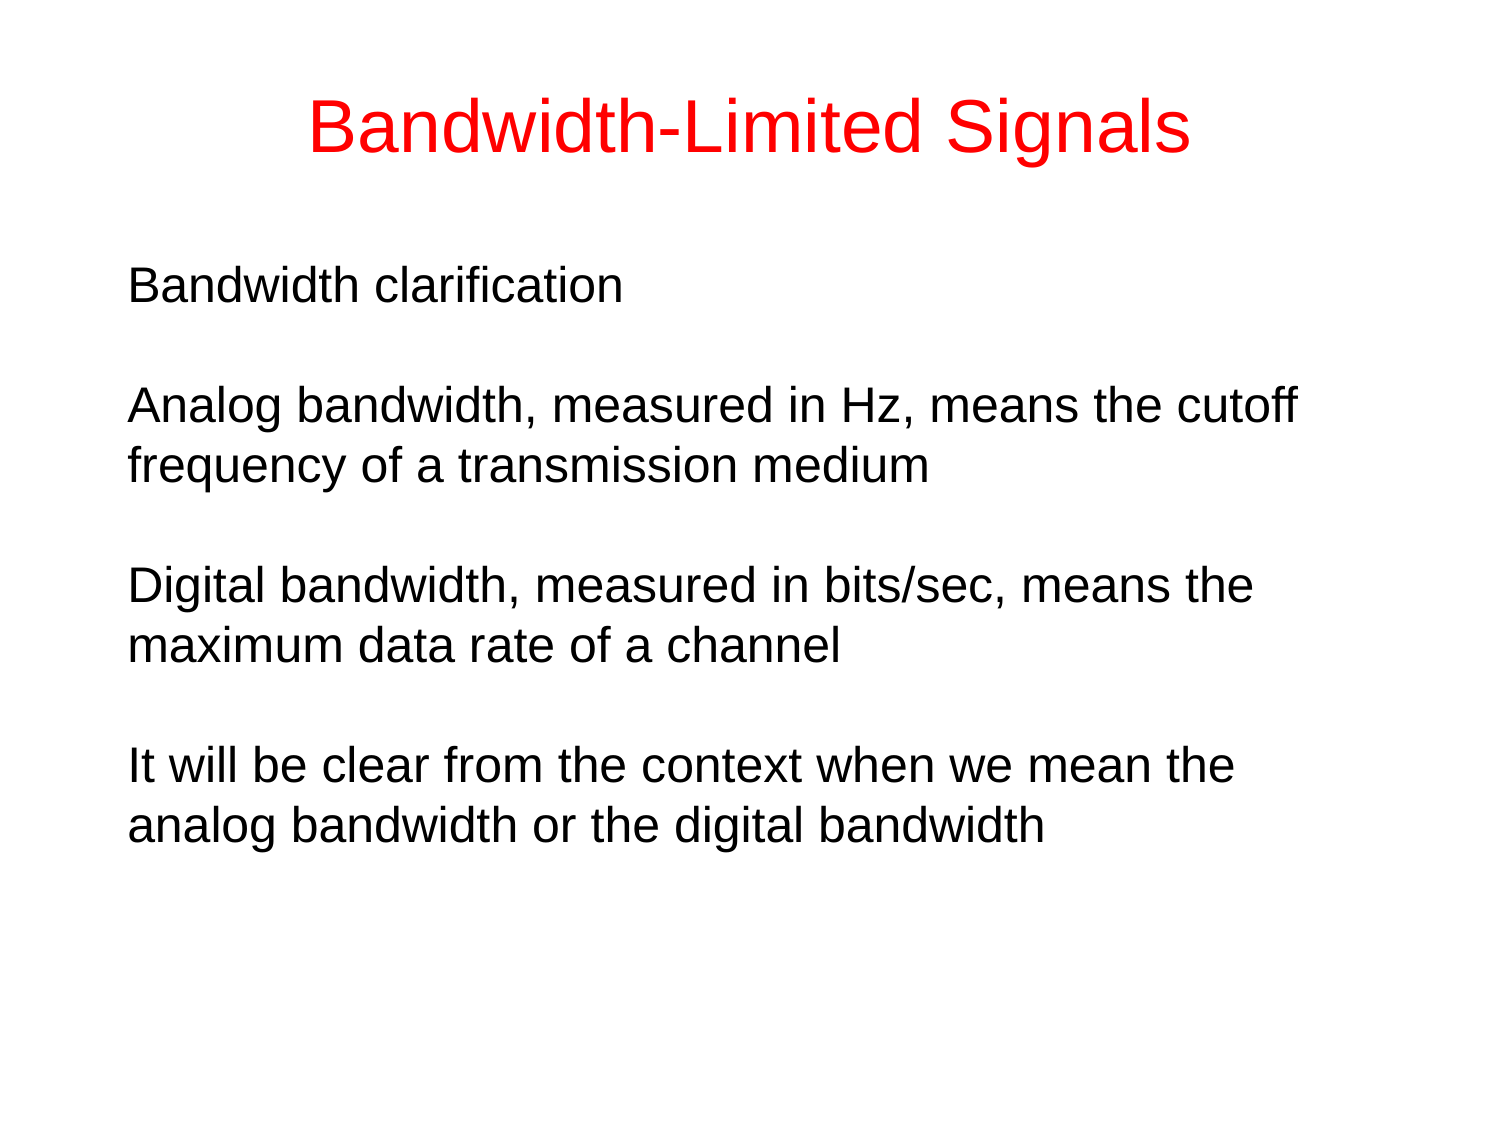

# Bandwidth-Limited Signals
Bandwidth clarification

Analog bandwidth, measured in Hz, means the cutoff frequency of a transmission medium

Digital bandwidth, measured in bits/sec, means the maximum data rate of a channel

It will be clear from the context when we mean the analog bandwidth or the digital bandwidth